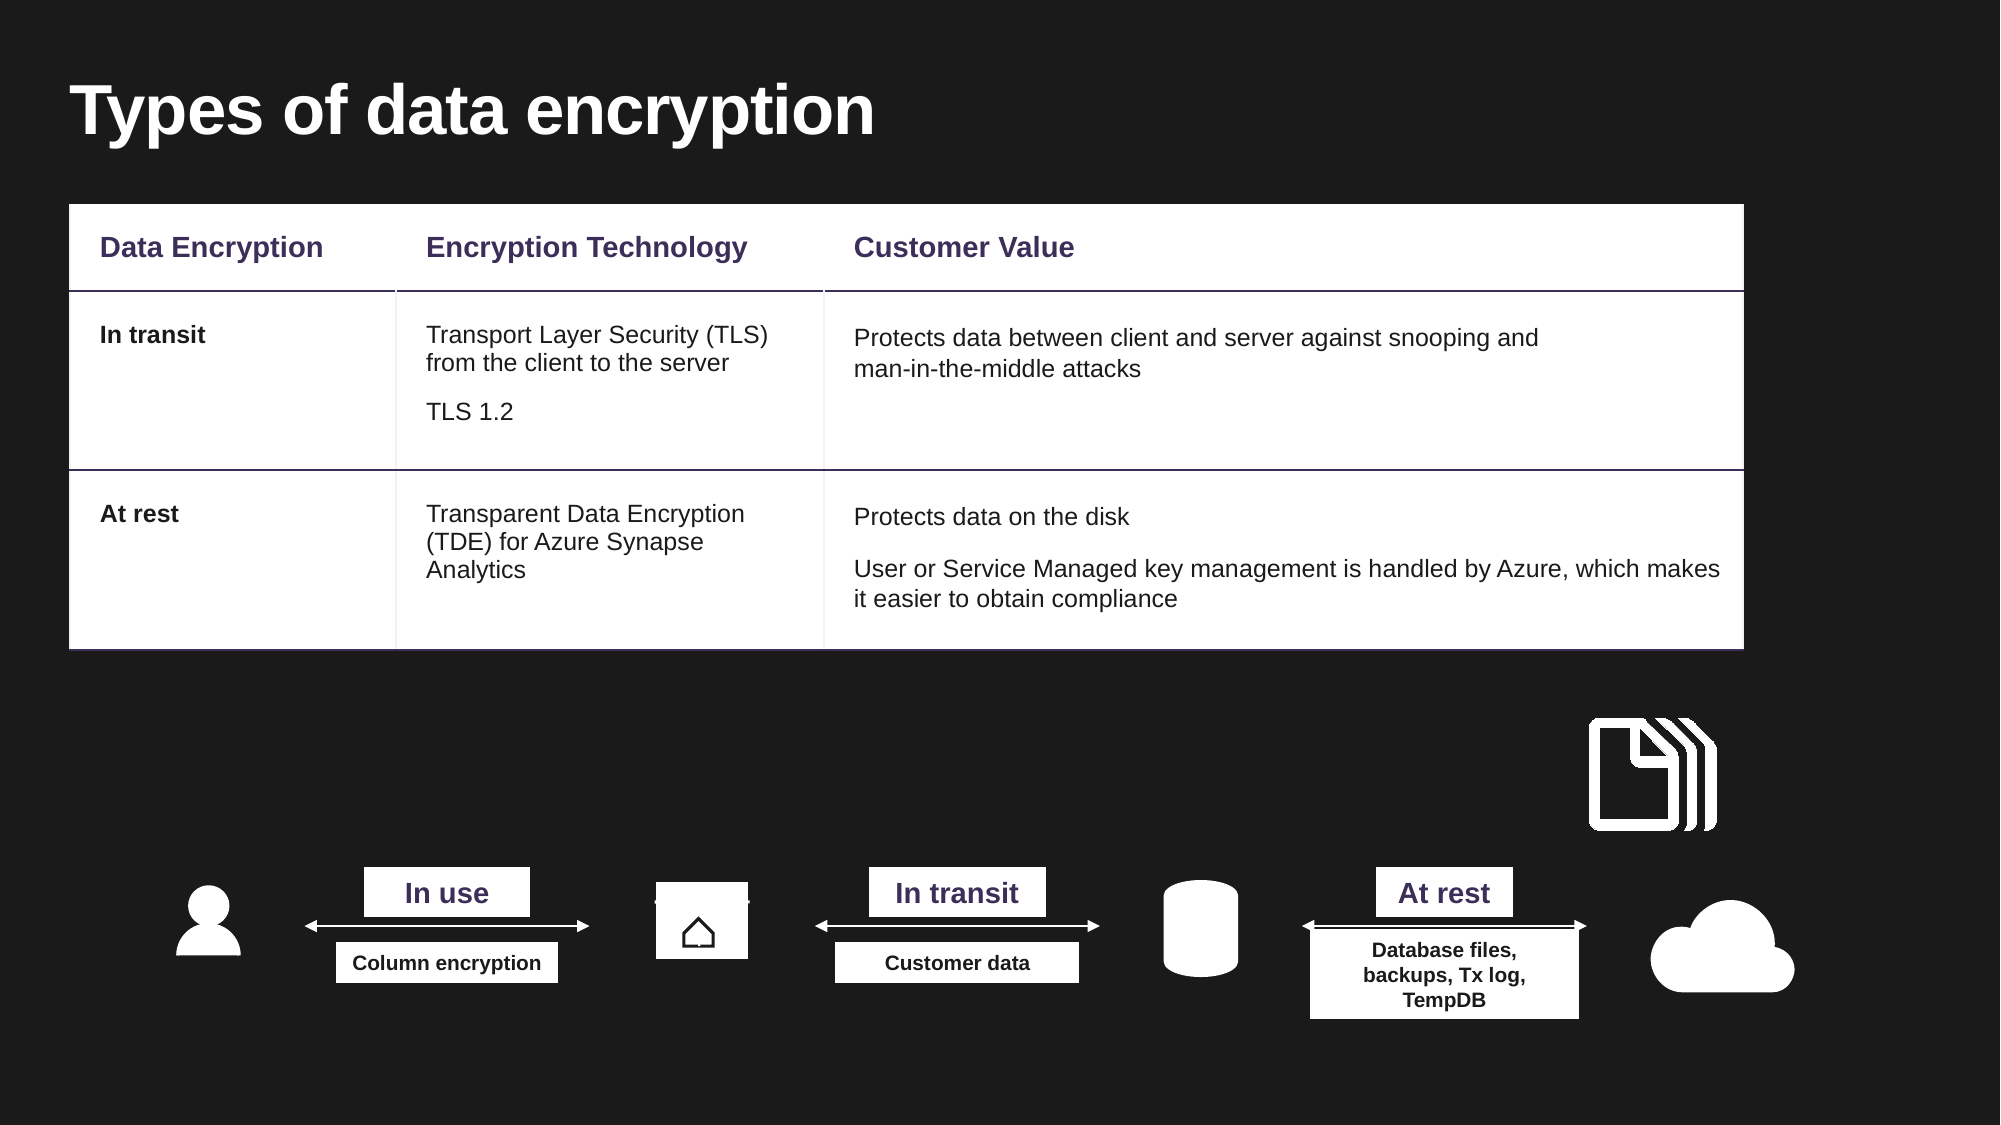

# Types of data encryption

| Data Encryption | Encryption Technology | Customer Value |
| --- | --- | --- |
| In transit | Transport Layer Security (TLS) from the client to the server TLS 1.2 | Protects data between client and server against snooping and man-in-the-middle attacks |
| At rest | Transparent Data Encryption (TDE) for Azure Synapse Analytics | Protects data on the disk User or Service Managed key management is handled by Azure, which makes it easier to obtain compliance |

In use
In transit
At rest

Database files, backups, Tx log, TempDB
Column encryption
Customer data